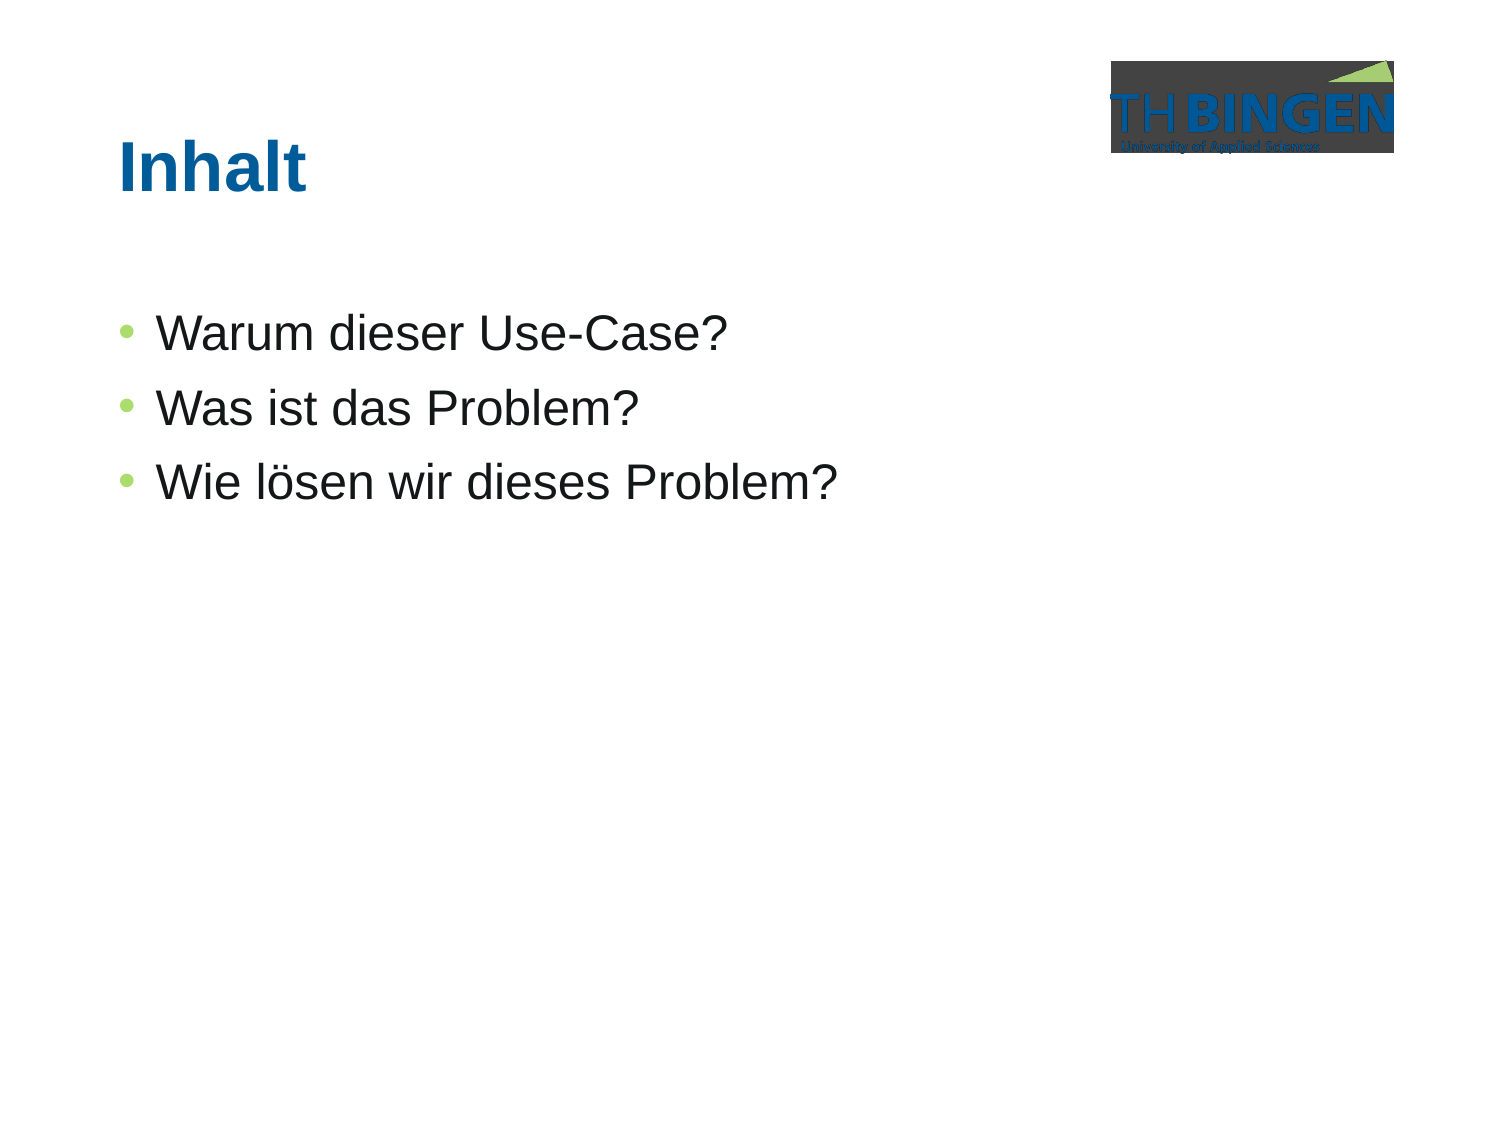

# Inhalt
Warum dieser Use-Case?
Was ist das Problem?
Wie lösen wir dieses Problem?